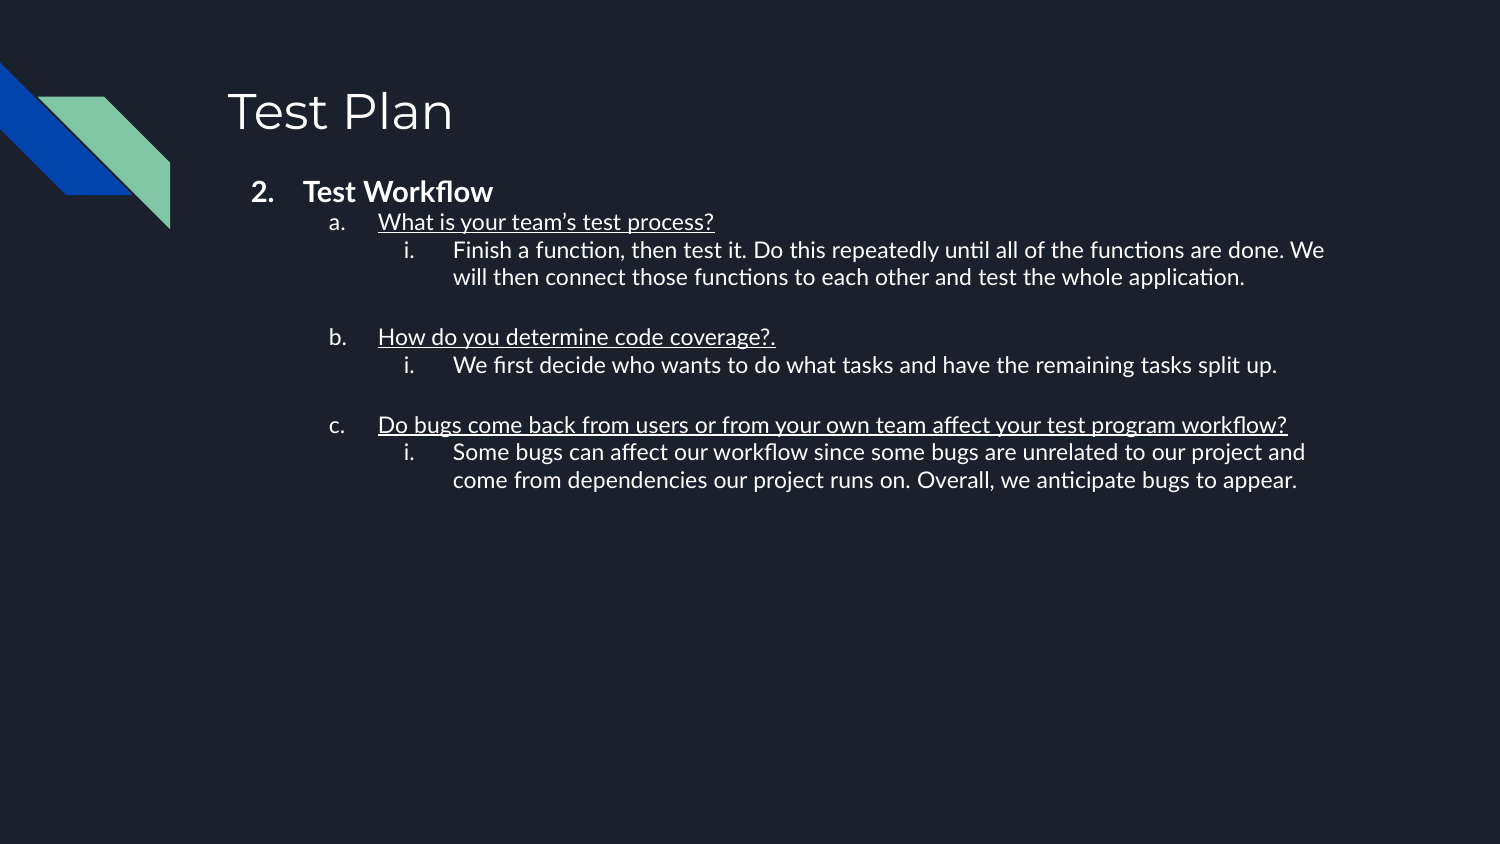

# Test Plan
Test Workflow
What is your team’s test process?
Finish a function, then test it. Do this repeatedly until all of the functions are done. We will then connect those functions to each other and test the whole application.

How do you determine code coverage?.
We first decide who wants to do what tasks and have the remaining tasks split up.

Do bugs come back from users or from your own team affect your test program workflow?
Some bugs can affect our workflow since some bugs are unrelated to our project and come from dependencies our project runs on. Overall, we anticipate bugs to appear.